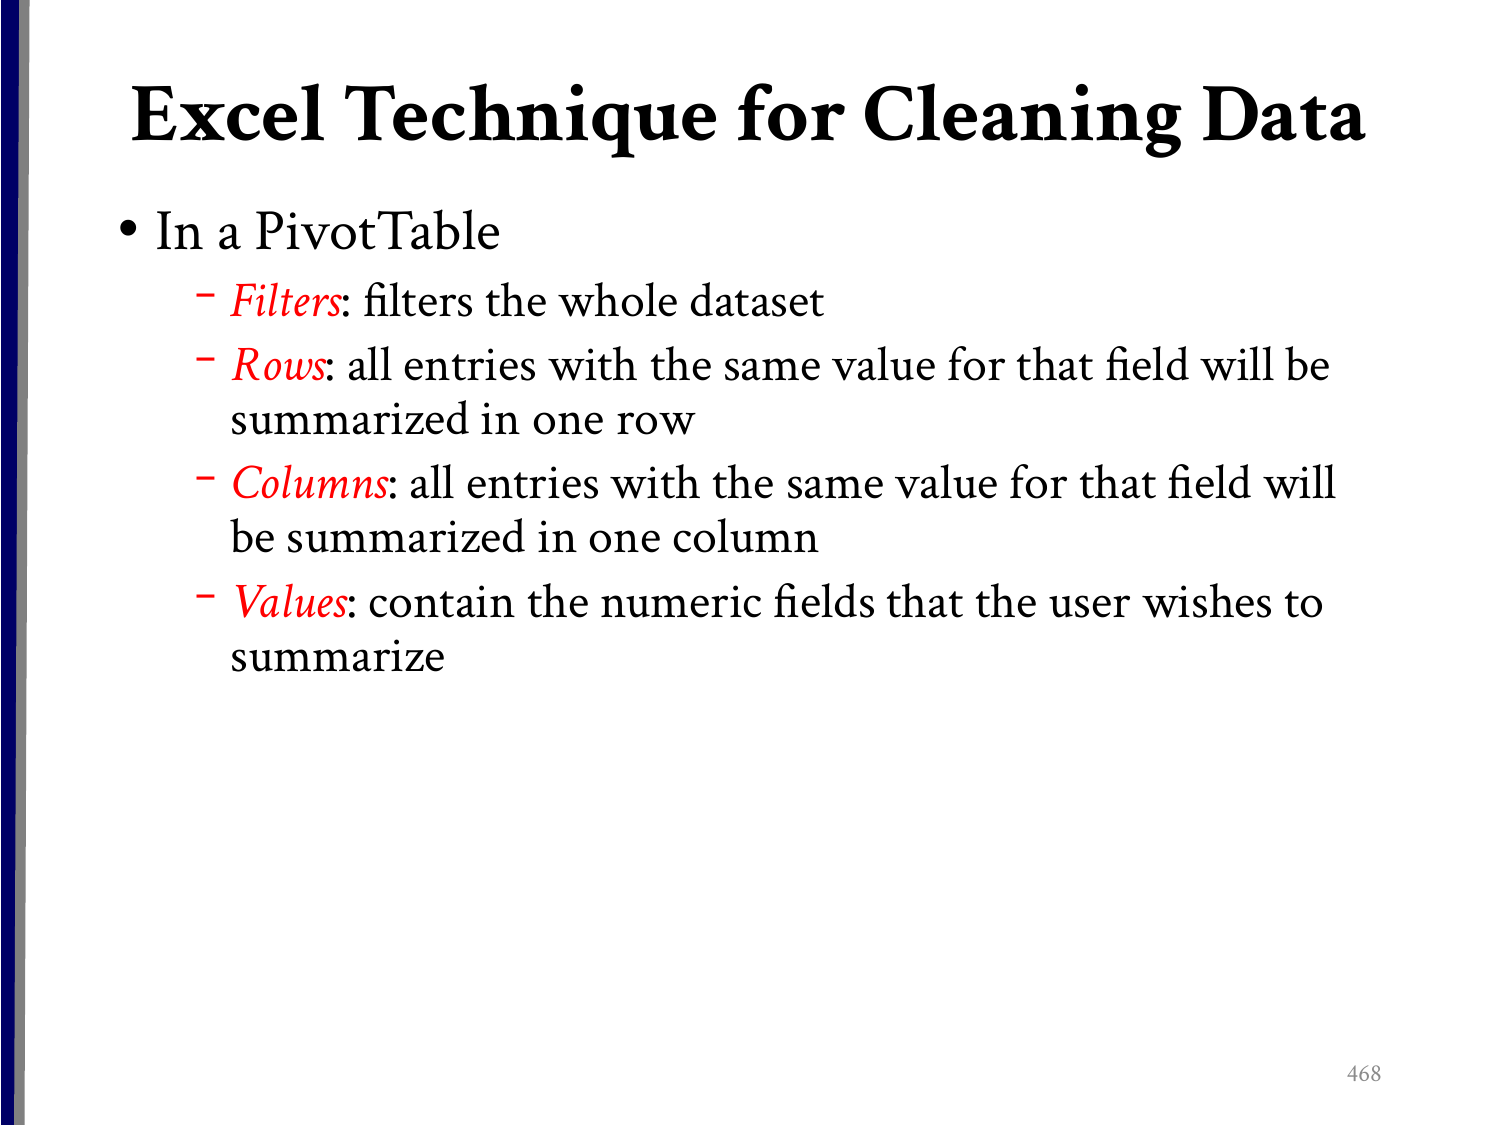

# Excel Technique for Cleaning Data
In a PivotTable
Filters: filters the whole dataset
Rows: all entries with the same value for that field will be summarized in one row
Columns: all entries with the same value for that field will be summarized in one column
Values: contain the numeric fields that the user wishes to summarize
468